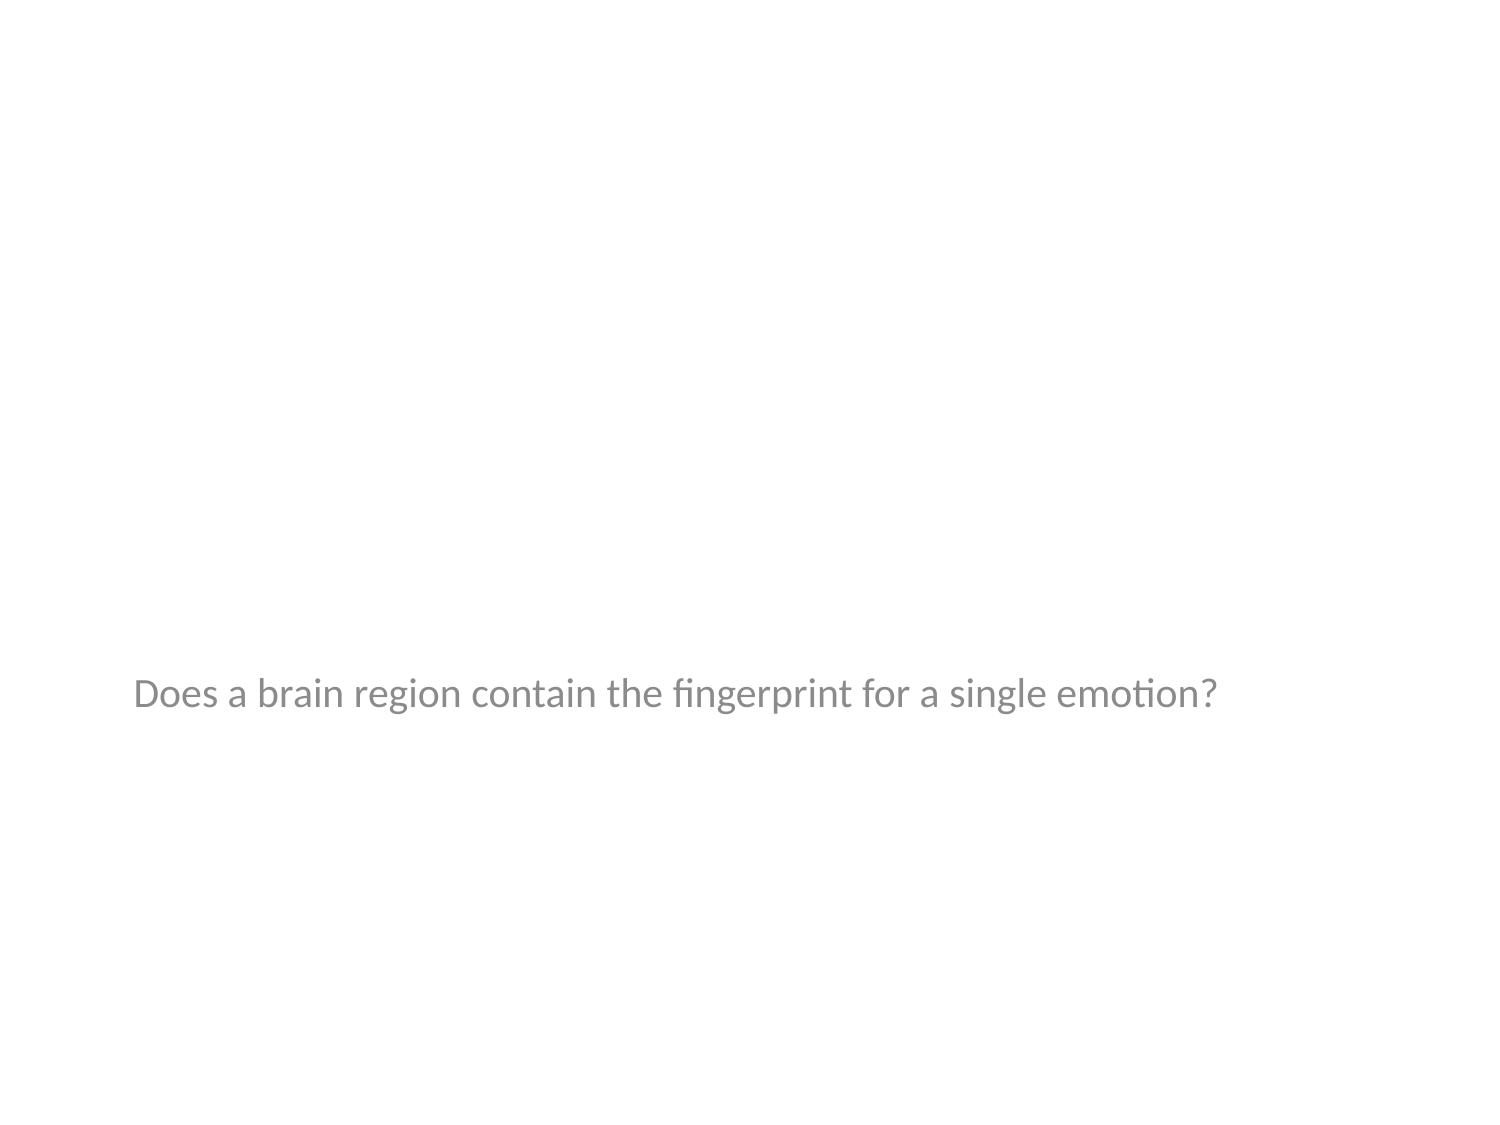

Does a brain region contain the fingerprint for a single emotion?
#